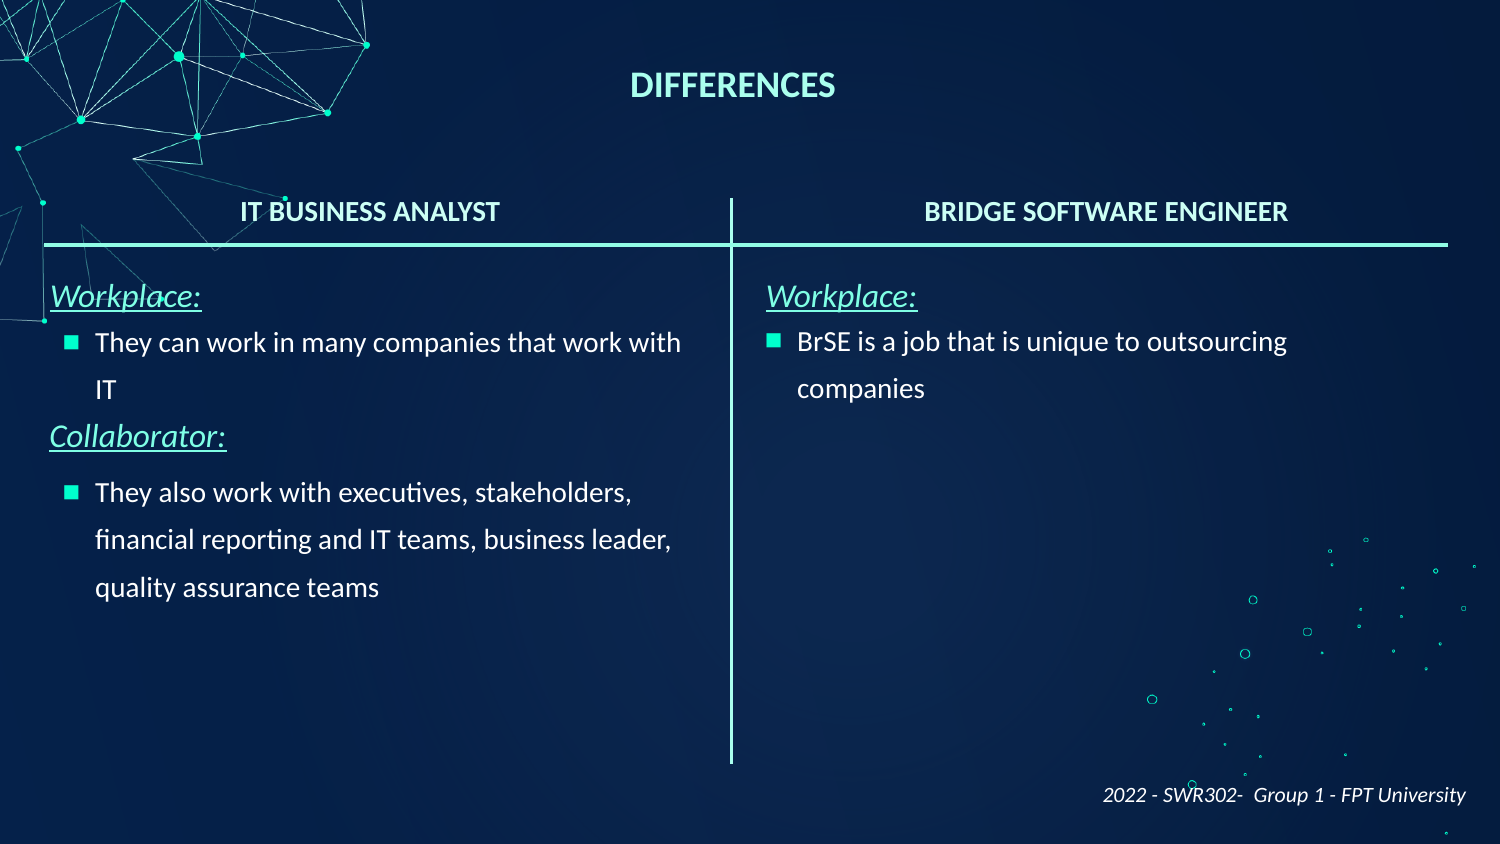

# DIFFERENCES
IT BUSINESS ANALYST
BRIDGE SOFTWARE ENGINEER
Workplace:
Workplace:
BrSE is a job that is unique to outsourcing companies
They can work in many companies that work with IT

They also work with executives, stakeholders, financial reporting and IT teams, business leader, quality assurance teams
Collaborator: